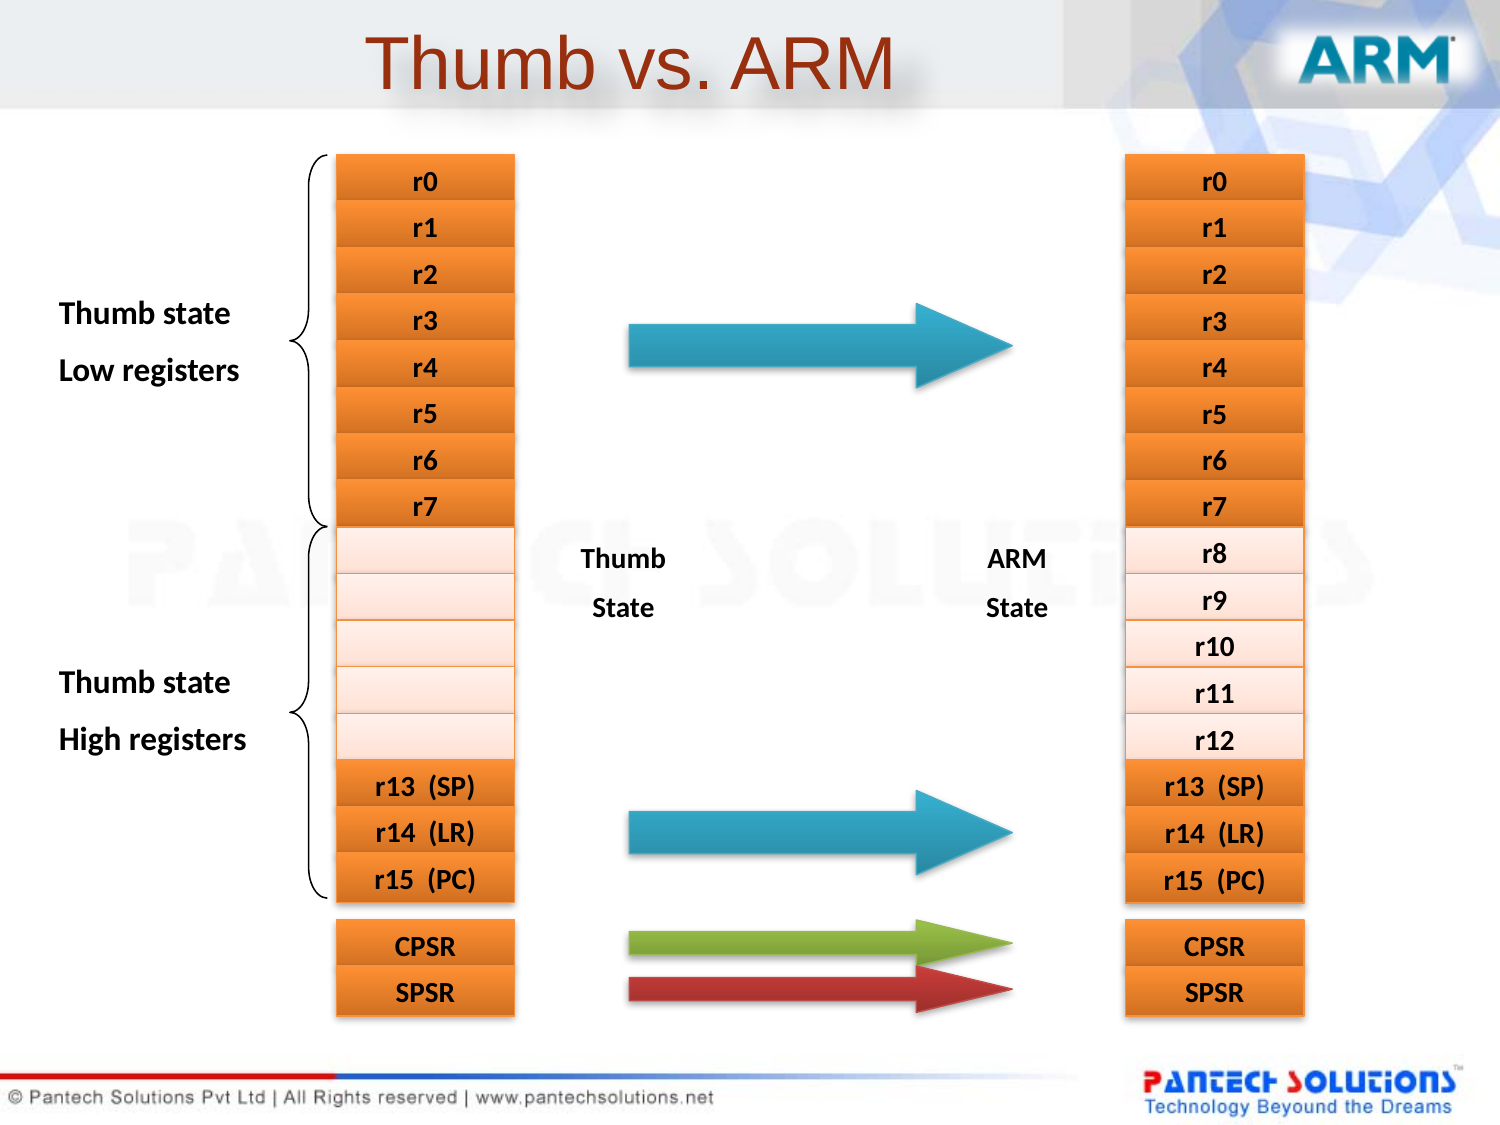

# Thumb vs. ARM
r0
r1
r2
r3
r4
r5
r6
r7

r13  (SP)
r14  (LR)
r15  (PC)
CPSR
SPSR

Thumb state
Low registers

Thumb state
High registers
r0
r1
r2
r3
r4
r5
r6
r7
r8
r9
r10
r11
r12
r13  (SP)
r14  (LR)
r15  (PC)
CPSR
SPSR

Thumb
State
ARM
State